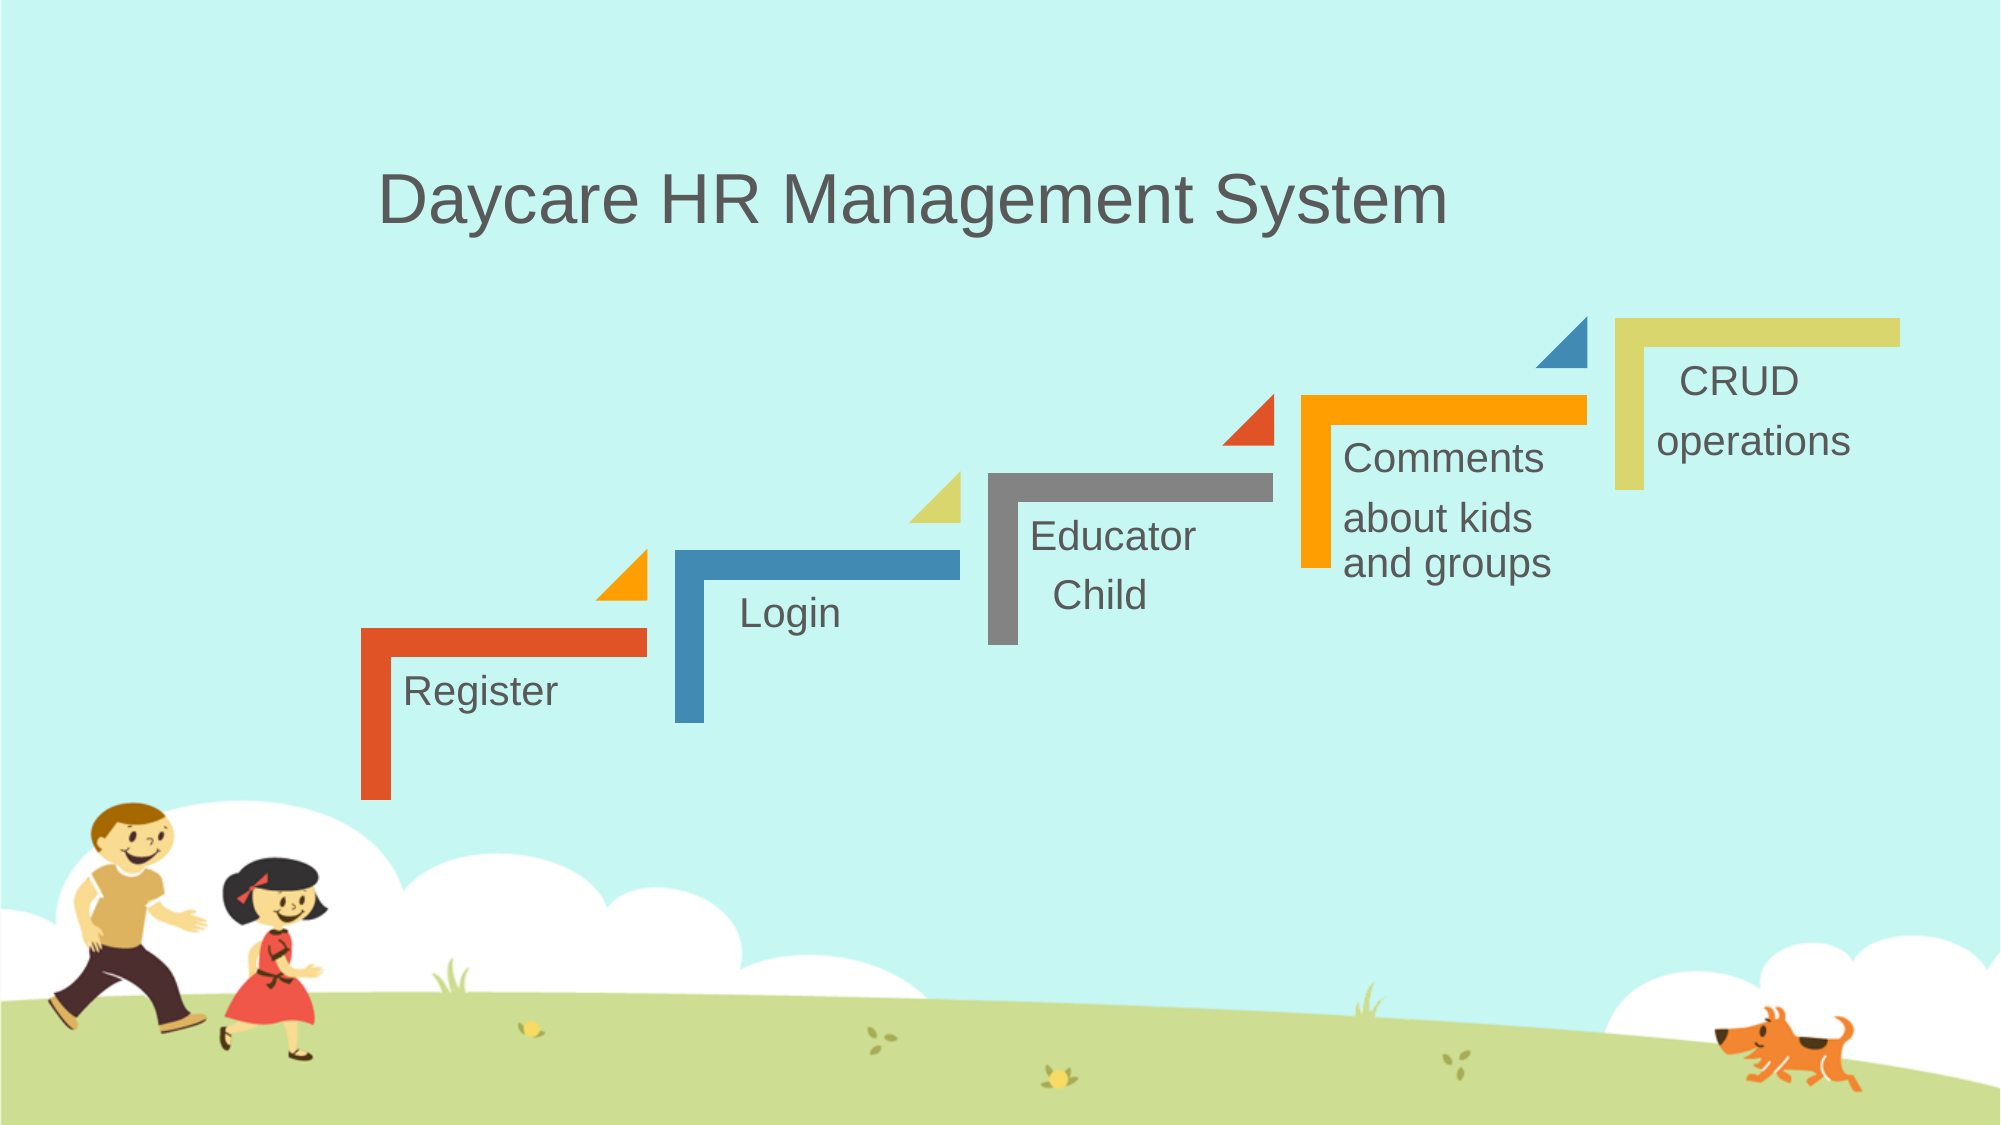

# Daycare HR Management System
Register
  Login

Educator
  Child
Comments
about kids and groups
  CRUD
operations